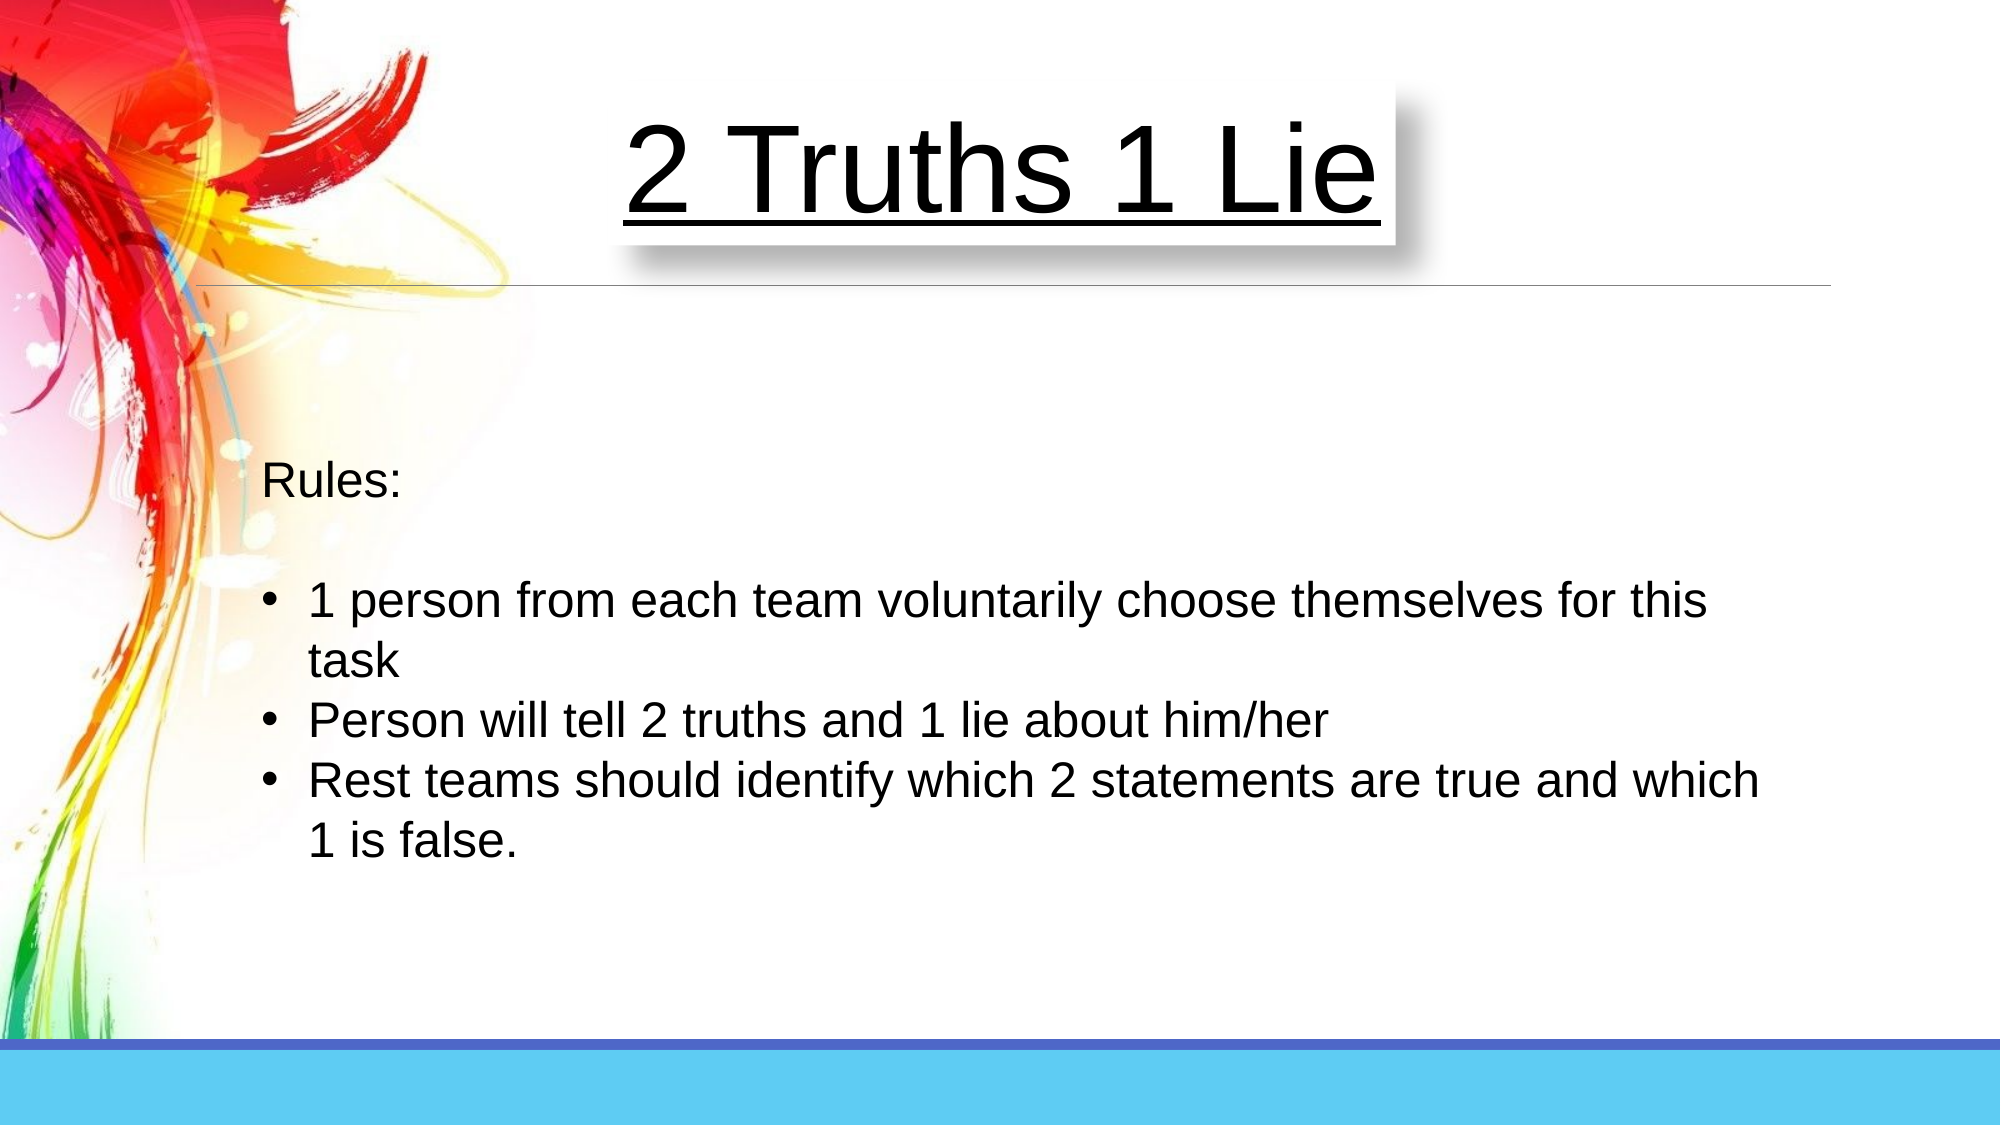

2 Truths 1 Lie
Rules:

1 person from each team voluntarily choose themselves for this task
Person will tell 2 truths and 1 lie about him/her
Rest teams should identify which 2 statements are true and which 1 is false.